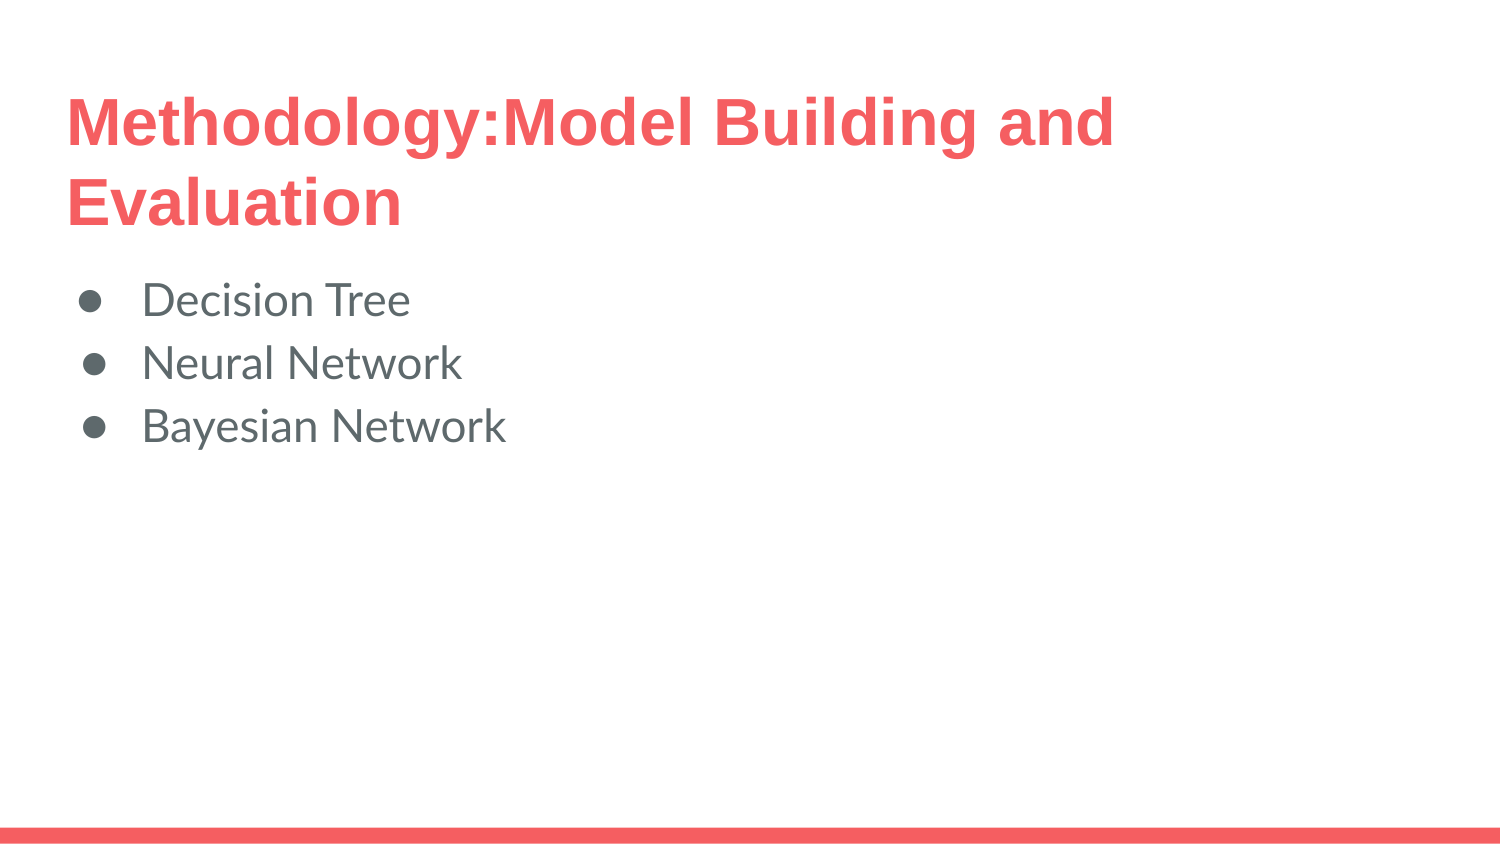

# Methodology:Model Building and Evaluation

Decision Tree
Neural Network
Bayesian Network